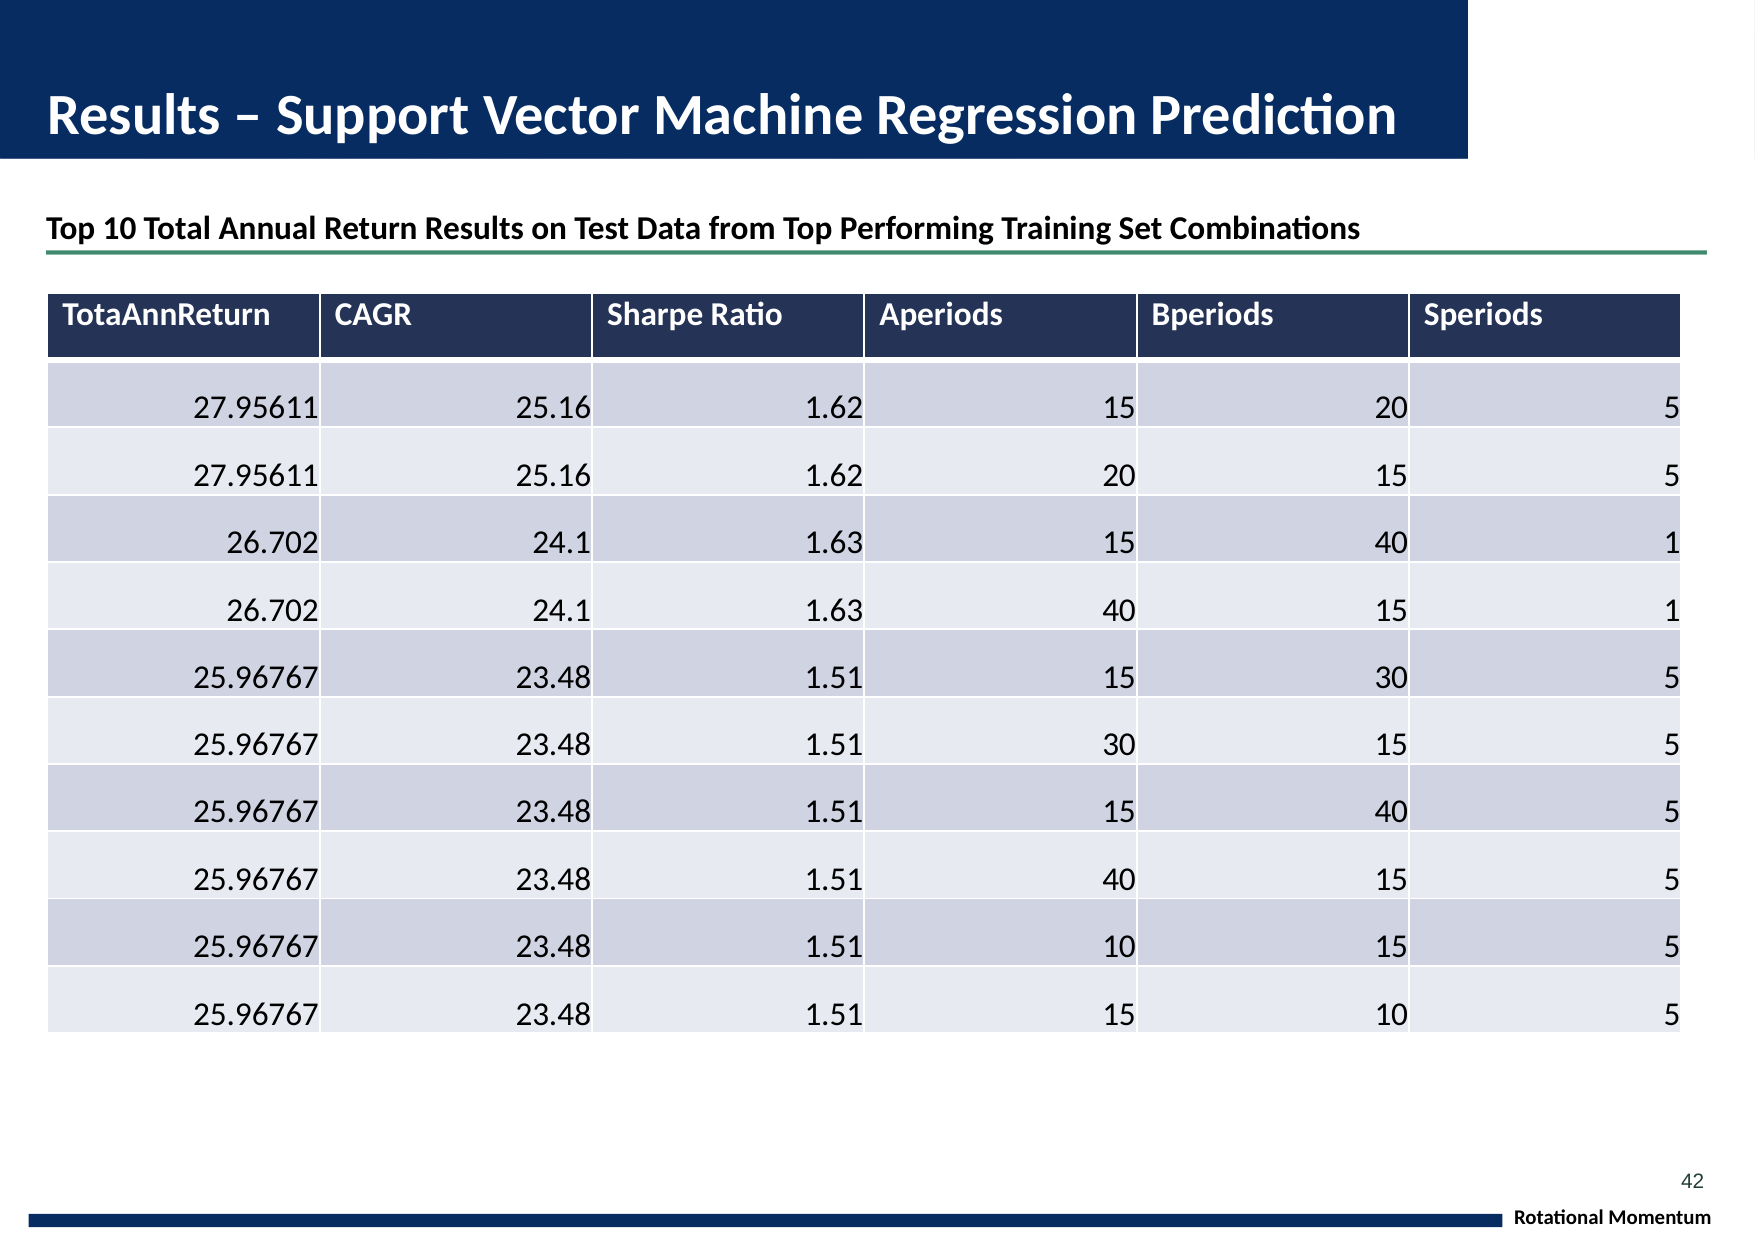

# Results – Support Vector Machine Regression Prediction
Top 10 Total Annual Return Results on Test Data from Top Performing Training Set Combinations
| TotaAnnReturn | CAGR | Sharpe Ratio | Aperiods | Bperiods | Speriods |
| --- | --- | --- | --- | --- | --- |
| 27.95611 | 25.16 | 1.62 | 15 | 20 | 5 |
| 27.95611 | 25.16 | 1.62 | 20 | 15 | 5 |
| 26.702 | 24.1 | 1.63 | 15 | 40 | 1 |
| 26.702 | 24.1 | 1.63 | 40 | 15 | 1 |
| 25.96767 | 23.48 | 1.51 | 15 | 30 | 5 |
| 25.96767 | 23.48 | 1.51 | 30 | 15 | 5 |
| 25.96767 | 23.48 | 1.51 | 15 | 40 | 5 |
| 25.96767 | 23.48 | 1.51 | 40 | 15 | 5 |
| 25.96767 | 23.48 | 1.51 | 10 | 15 | 5 |
| 25.96767 | 23.48 | 1.51 | 15 | 10 | 5 |
42